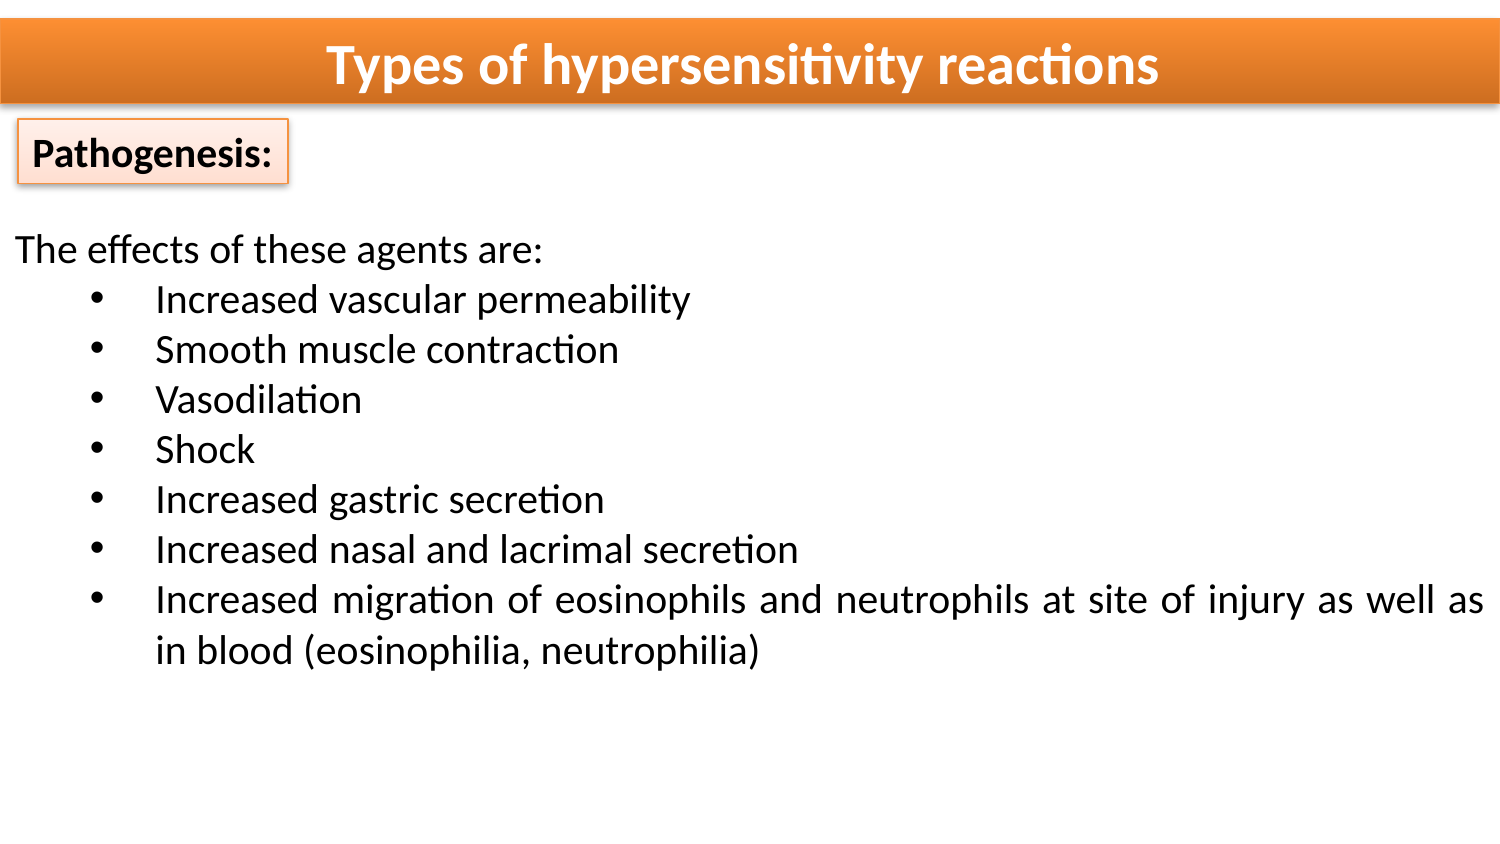

Types of hypersensitivity reactions
Pathogenesis:
The effects of these agents are:
Increased vascular permeability
Smooth muscle contraction
Vasodilation
Shock
Increased gastric secretion
Increased nasal and lacrimal secretion
Increased migration of eosinophils and neutrophils at site of injury as well as in blood (eosinophilia, neutrophilia)